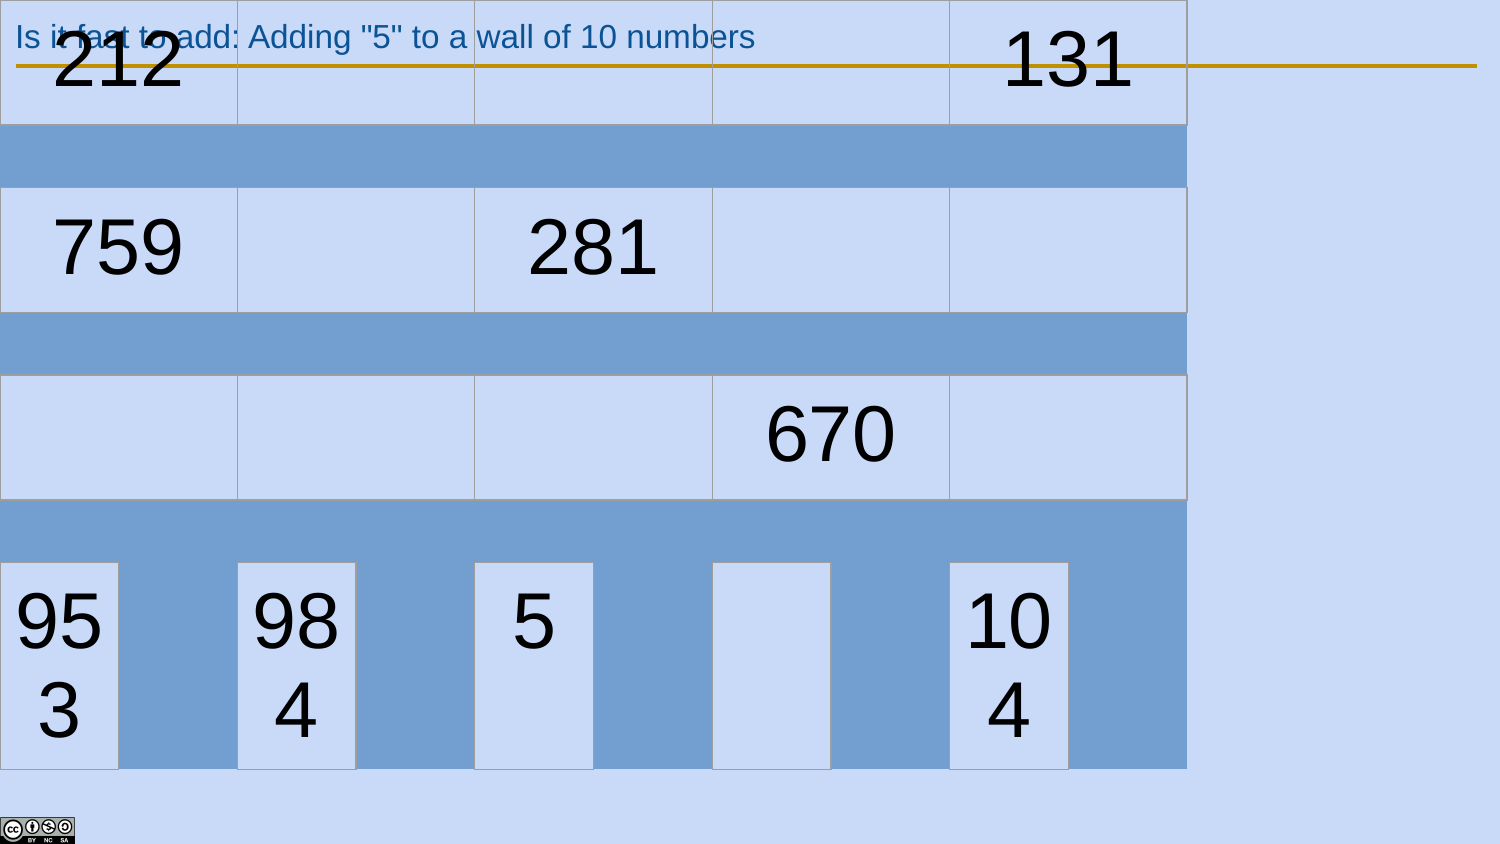

# Is it fast to add: Adding "5" to a wall of 10 numbers
| 212 |  |  |  |  |  |  |  | 131 |  |
| --- | --- | --- | --- | --- | --- | --- | --- | --- | --- |
|  |  |  |  |  |  |  |  |  |  |
| 759 |  |  |  | 281 |  |  |  |  |  |
|  |  |  |  |  |  |  |  |  |  |
|  |  |  |  |  |  | 670 |  |  |  |
|  |  |  |  |  |  |  |  |  |  |
| 953 |  | 984 |  | 5 |  |  |  | 104 |  |
|  |  |  |  |  |  |  |  |  |  |
|  |  |  |  | 958 |  |  |  | 526 |  |
|  |  |  |  |  |  |  |  |  |  |